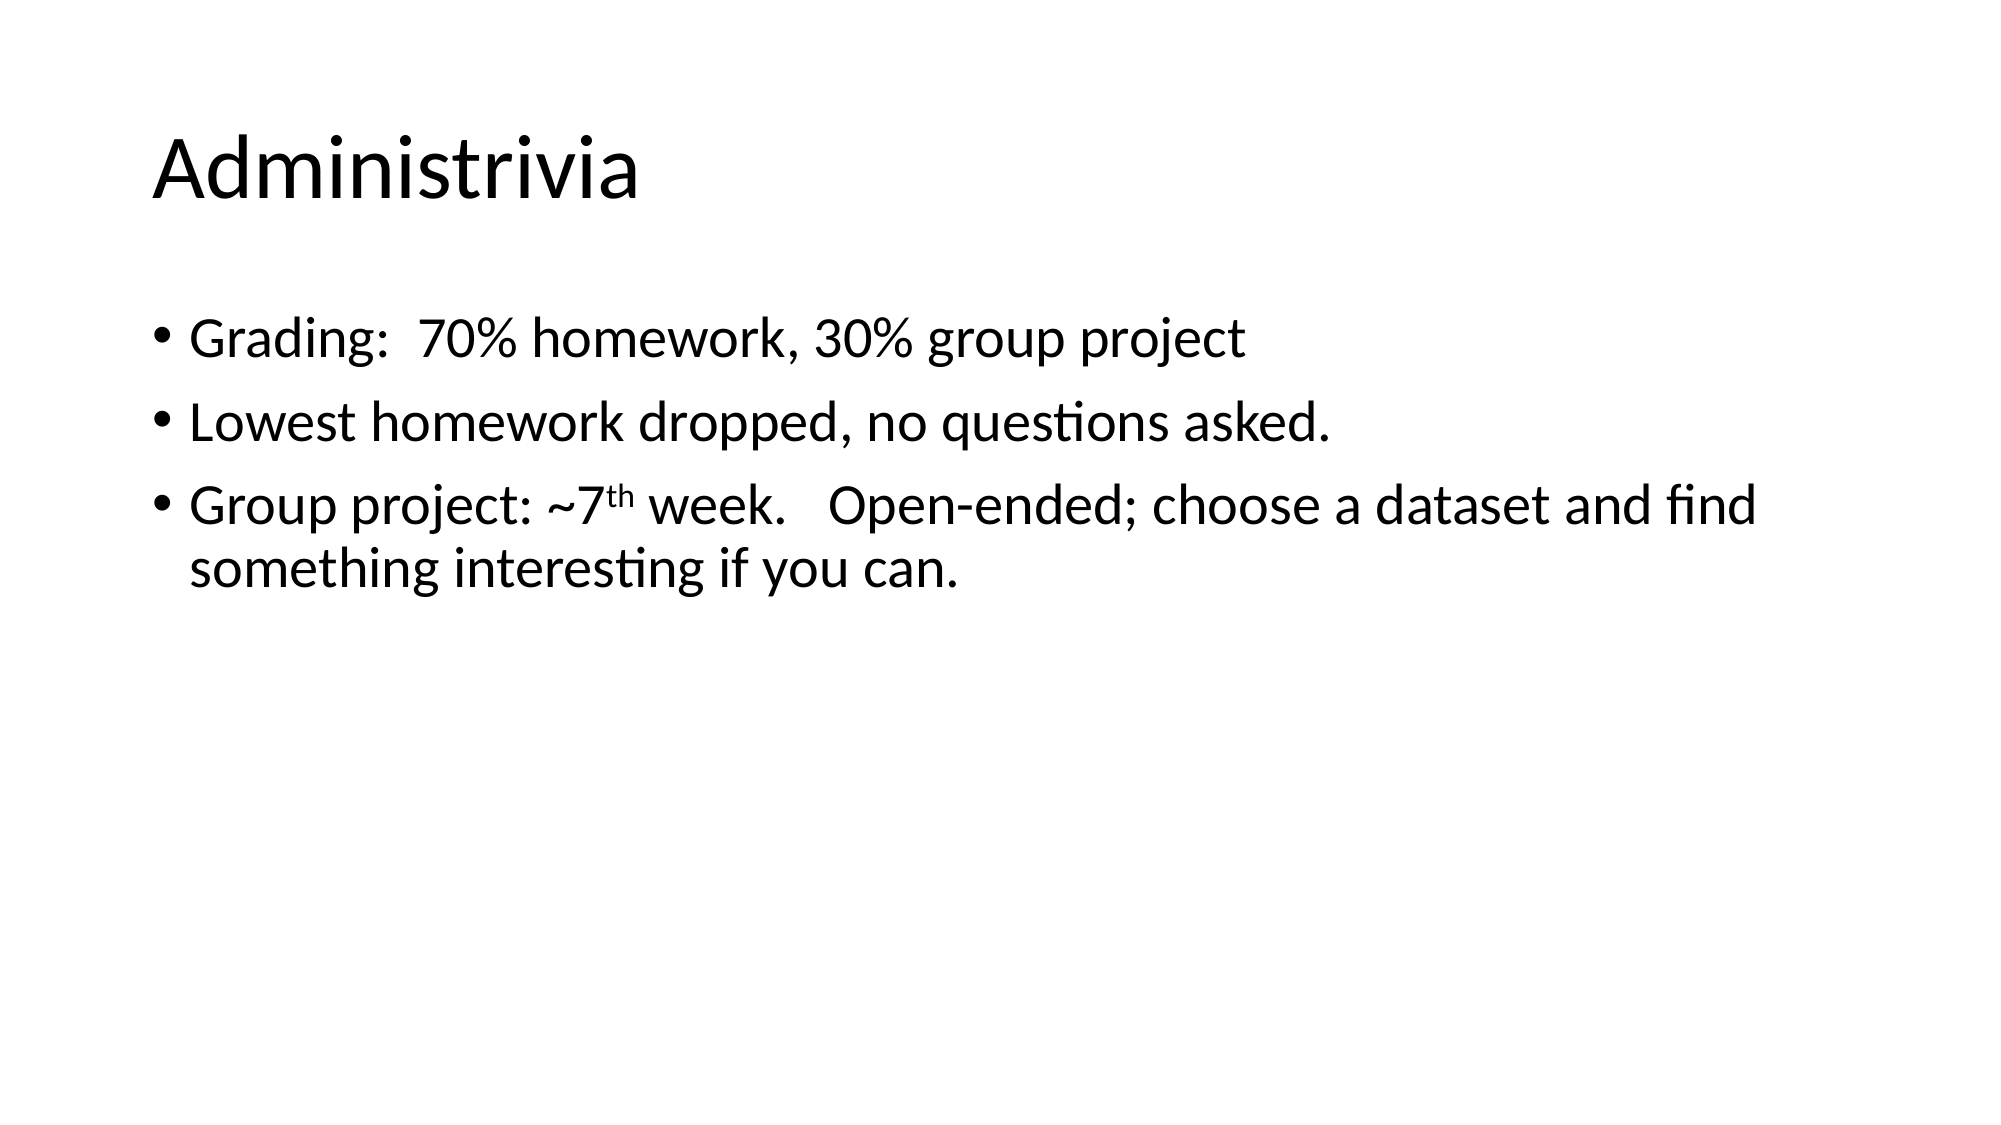

# Administrivia
Grading:  70% homework, 30% group project
Lowest homework dropped, no questions asked.
Group project: ~7th week.   Open-ended; choose a dataset and find something interesting if you can.